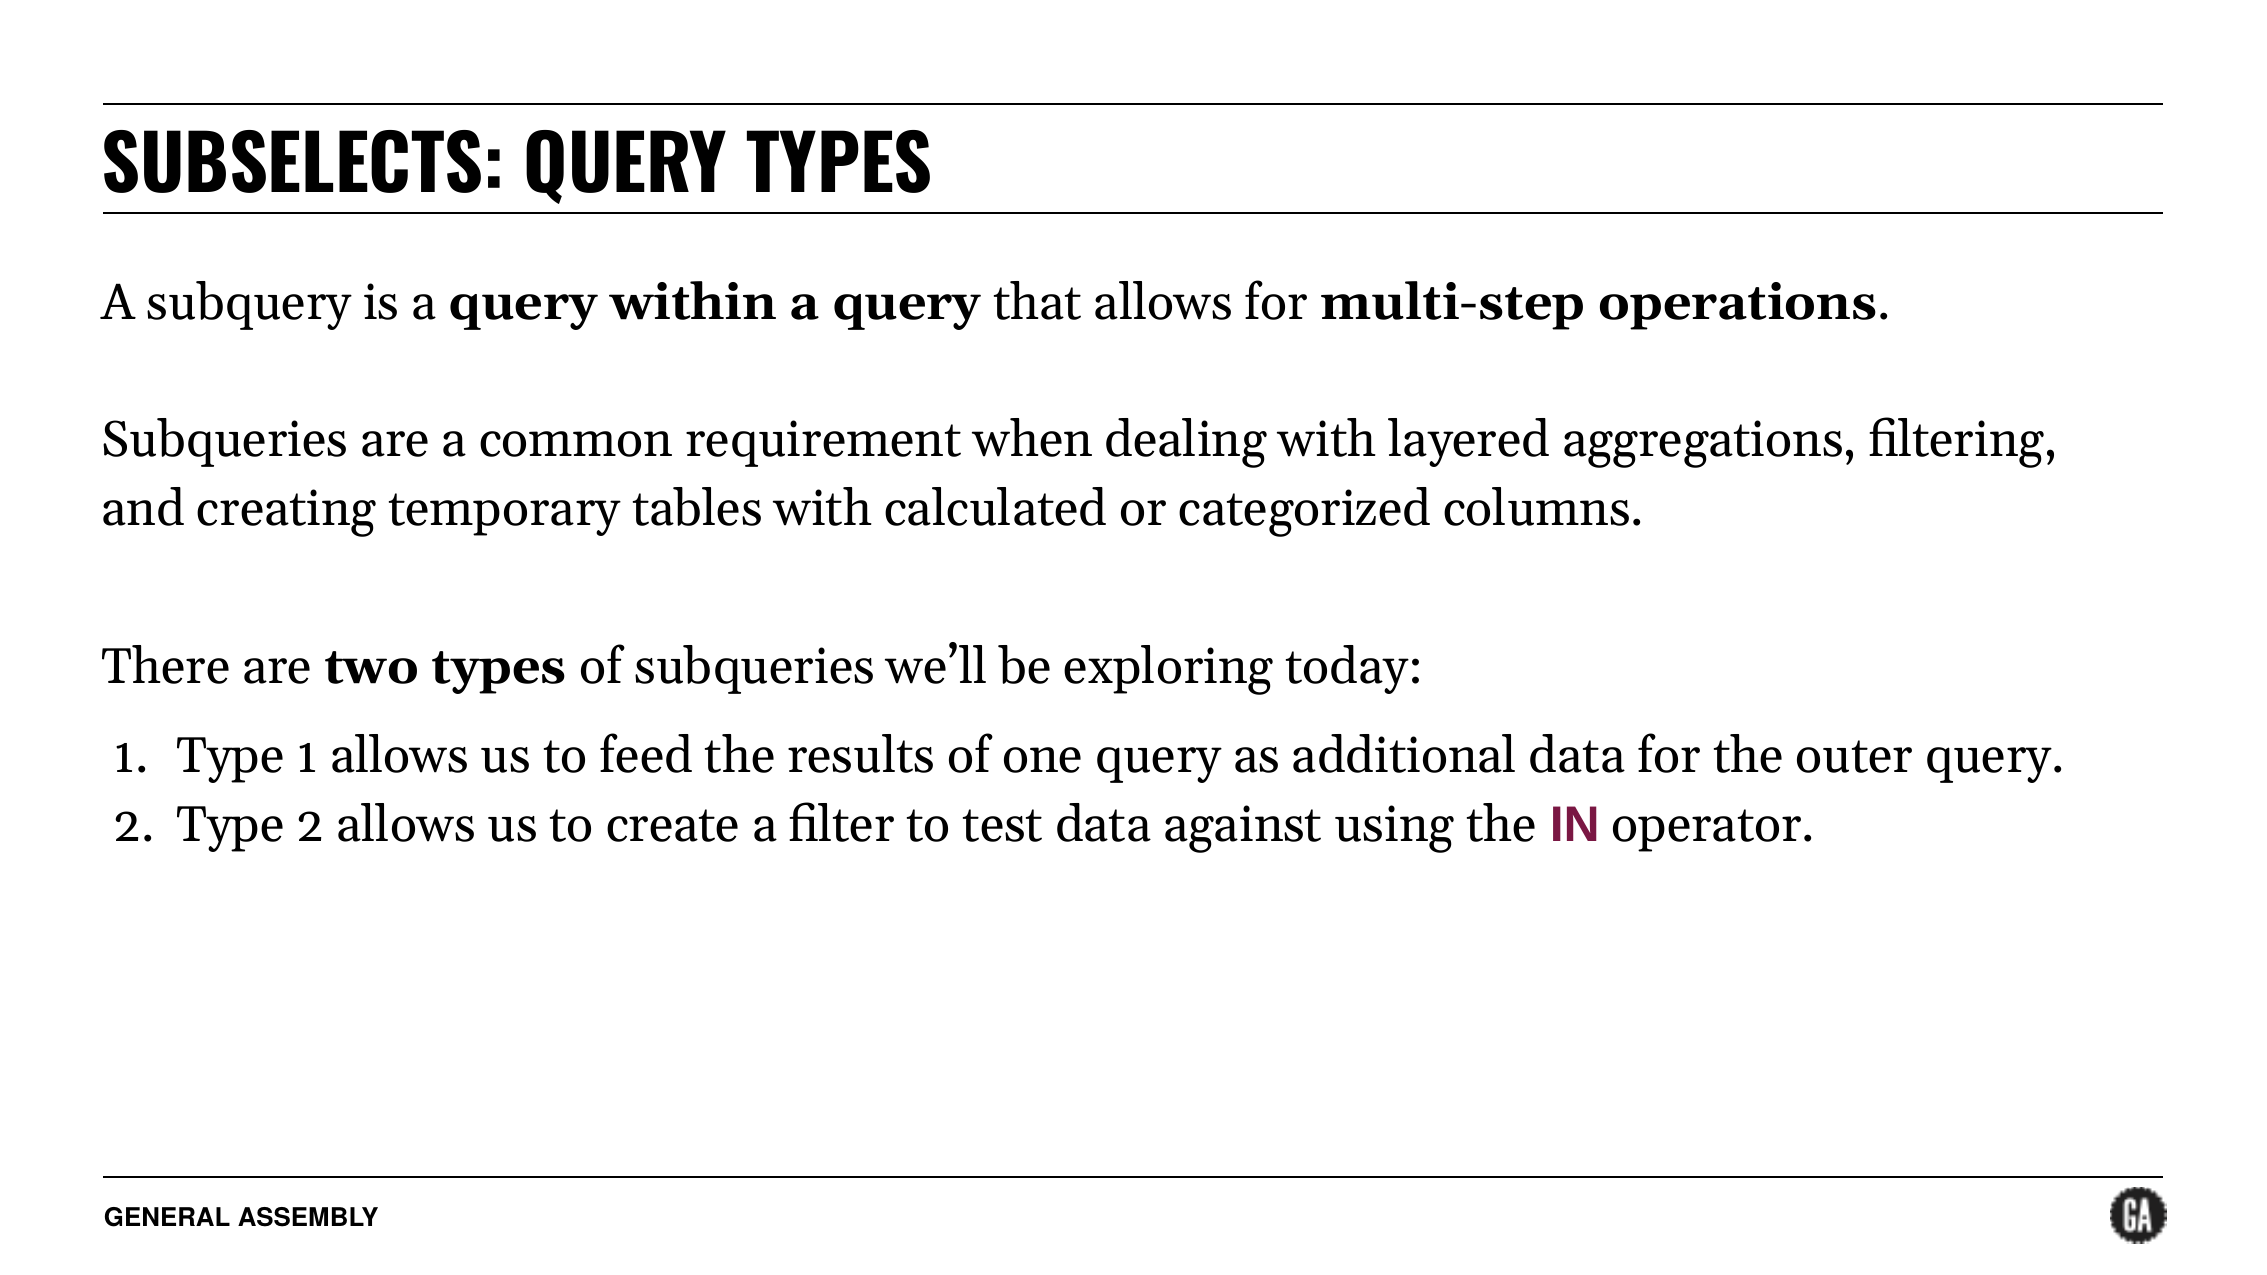

# SUBSELECTS: QUERY TYPES
A subquery is a query within a query that allows for multi-step operations.

Subqueries are a common requirement when dealing with layered aggregations, filtering, and creating temporary tables with calculated or categorized columns.
There are two types of subqueries we’ll be exploring today:
Type 1 allows us to feed the results of one query as additional data for the outer query.
Type 2 allows us to create a filter to test data against using the IN operator.